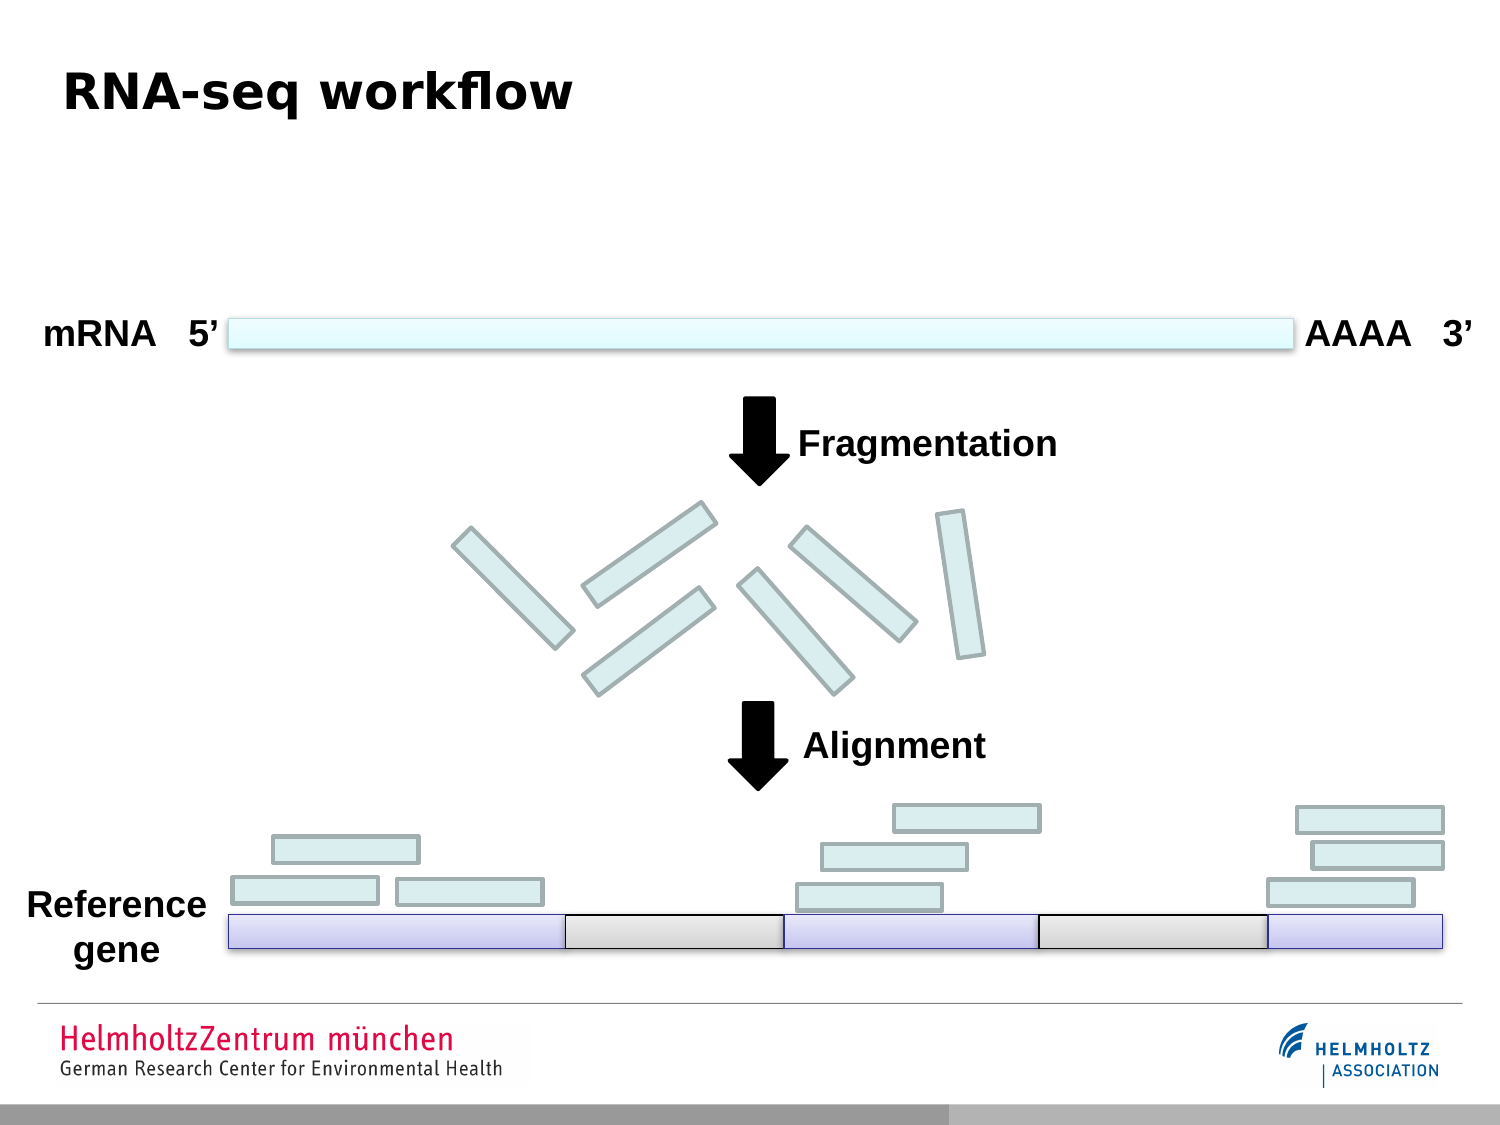

# RNA-seq workflow
mRNA
5’
AAAA   3’

Fragmentation

Alignment

Reference gene